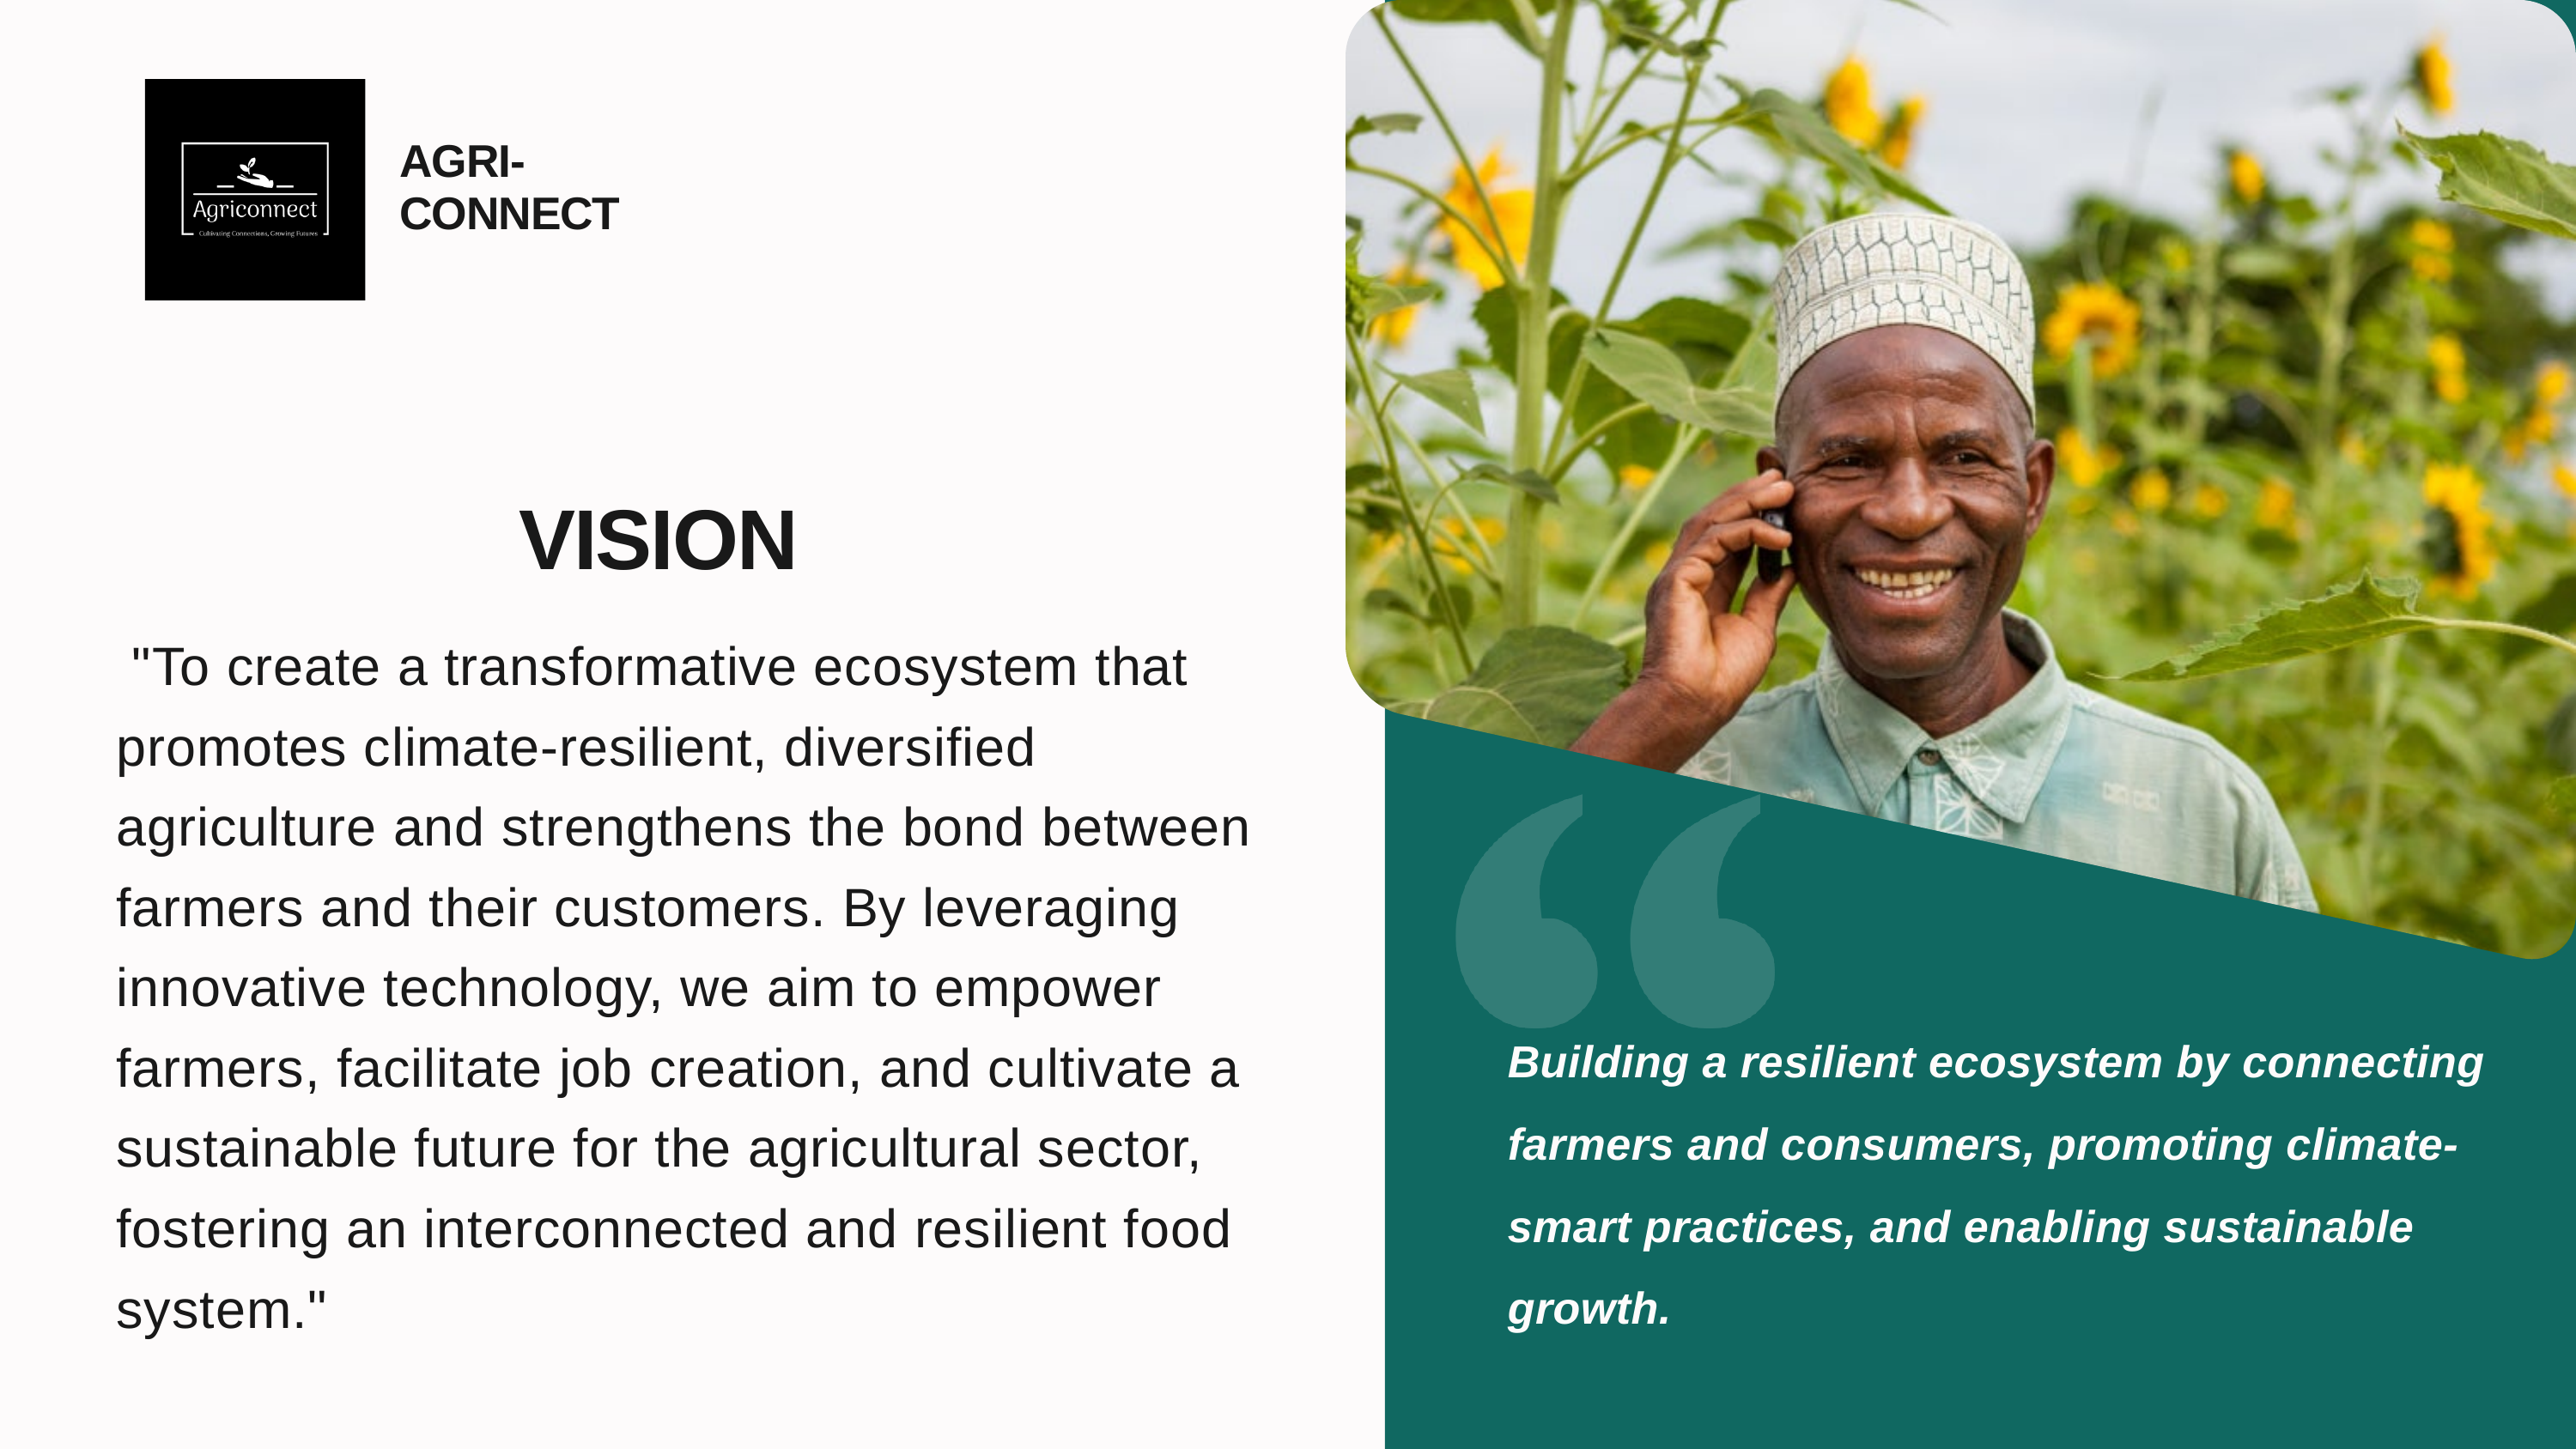

AGRI-
CONNECT
VISION
 "To create a transformative ecosystem that promotes climate-resilient, diversified agriculture and strengthens the bond between farmers and their customers. By leveraging innovative technology, we aim to empower farmers, facilitate job creation, and cultivate a sustainable future for the agricultural sector, fostering an interconnected and resilient food system."

Building a resilient ecosystem by connecting farmers and consumers, promoting climate-smart practices, and enabling sustainable growth.